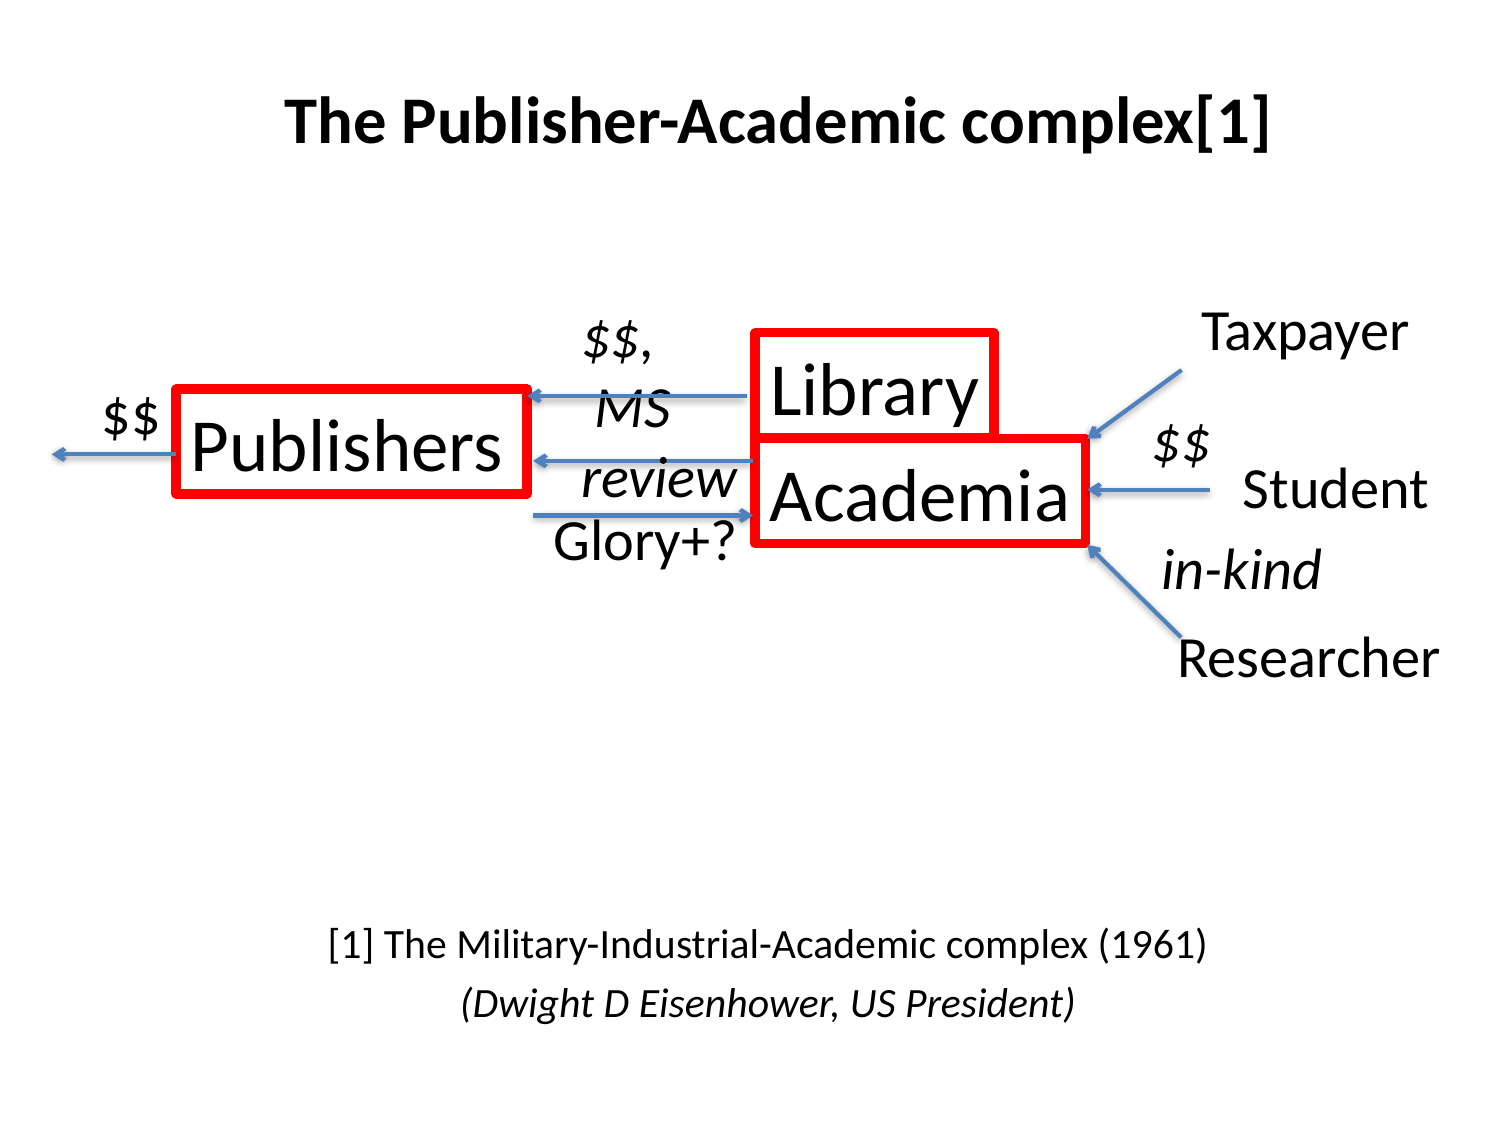

The Publisher-Academic complex[1]
Taxpayer
$$,
 MS
review
Library
$$
Publishers
$$
Academia
Student
Glory+?
in-kind
Researcher
[1] The Military-Industrial-Academic complex (1961)
(Dwight D Eisenhower, US President)